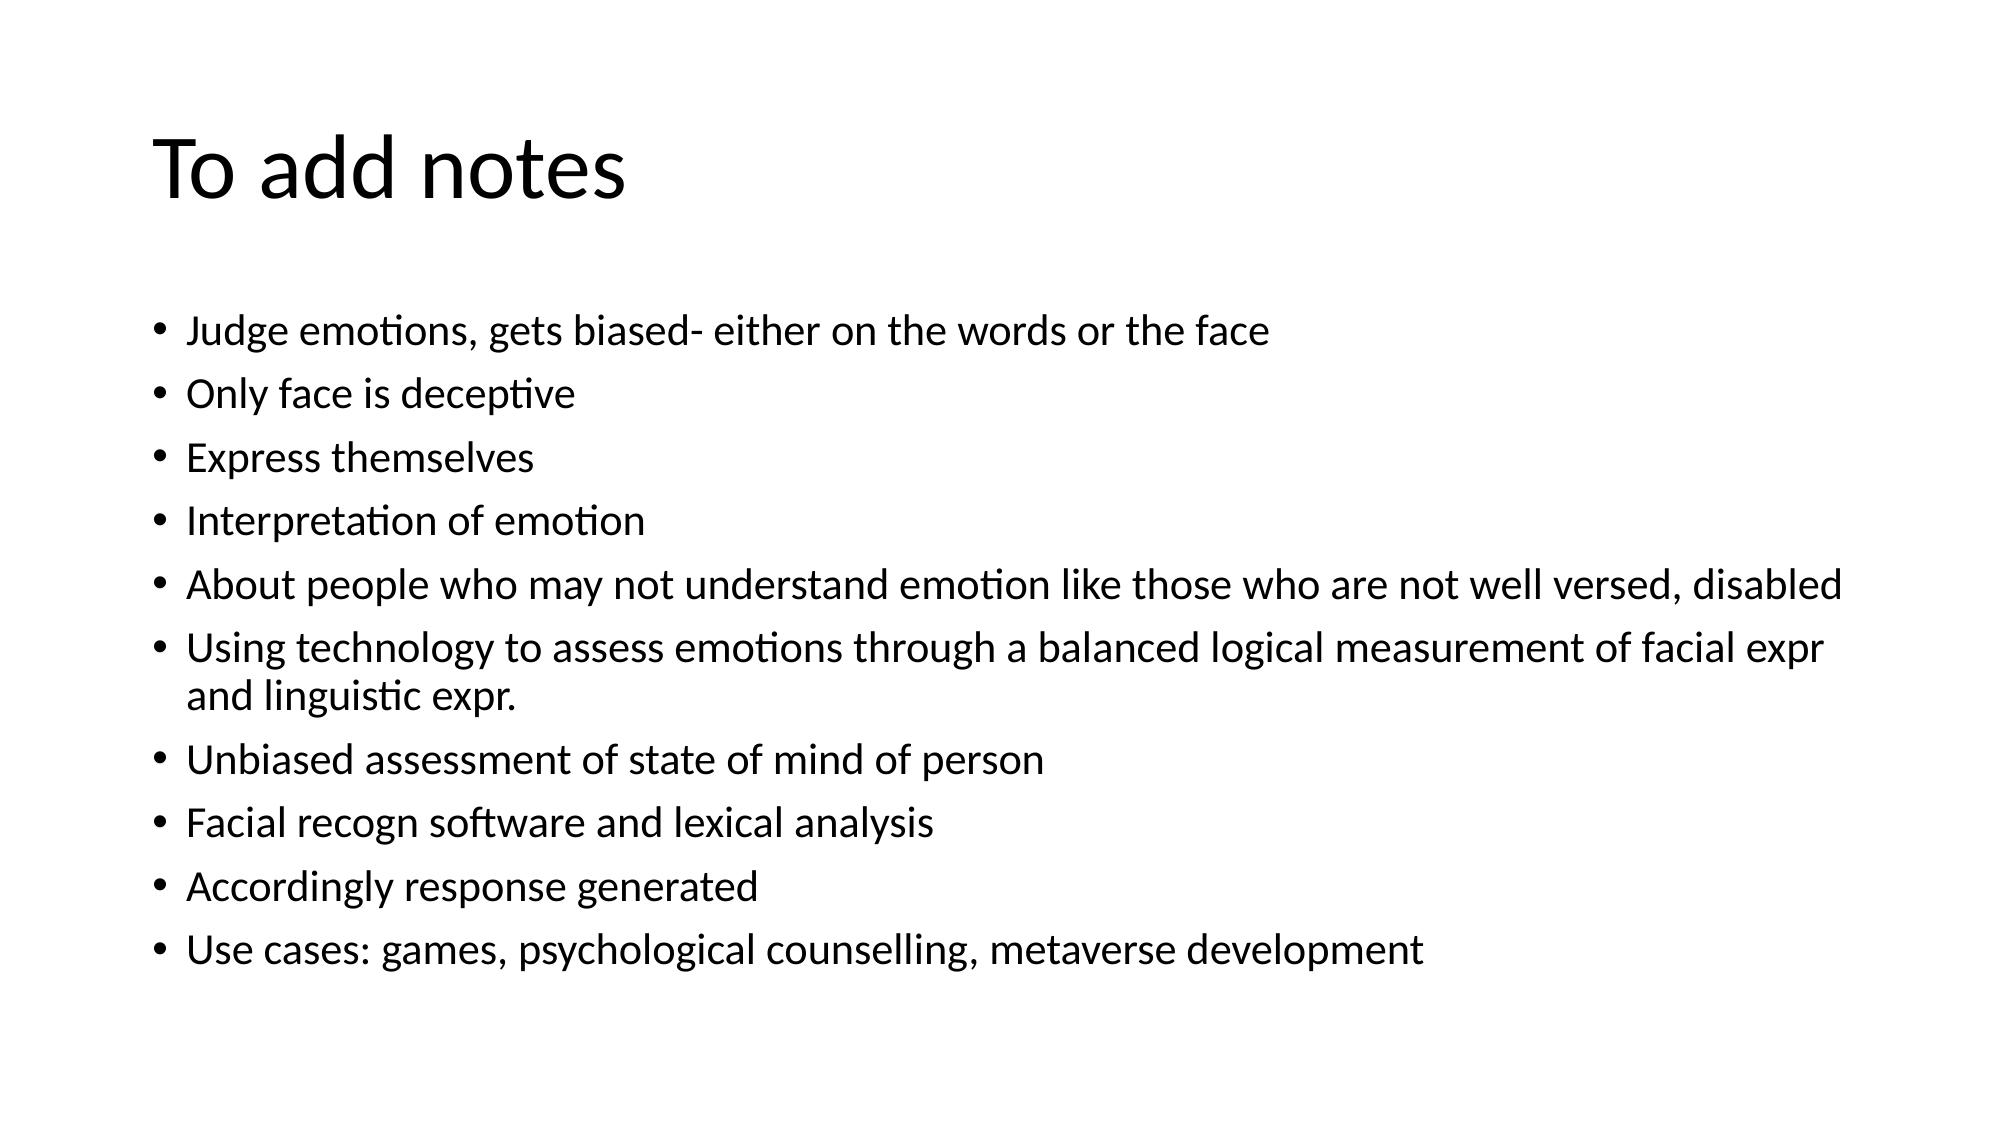

# To add notes
Judge emotions, gets biased- either on the words or the face
Only face is deceptive
Express themselves
Interpretation of emotion
About people who may not understand emotion like those who are not well versed, disabled
Using technology to assess emotions through a balanced logical measurement of facial expr and linguistic expr.
Unbiased assessment of state of mind of person
Facial recogn software and lexical analysis
Accordingly response generated
Use cases: games, psychological counselling, metaverse development